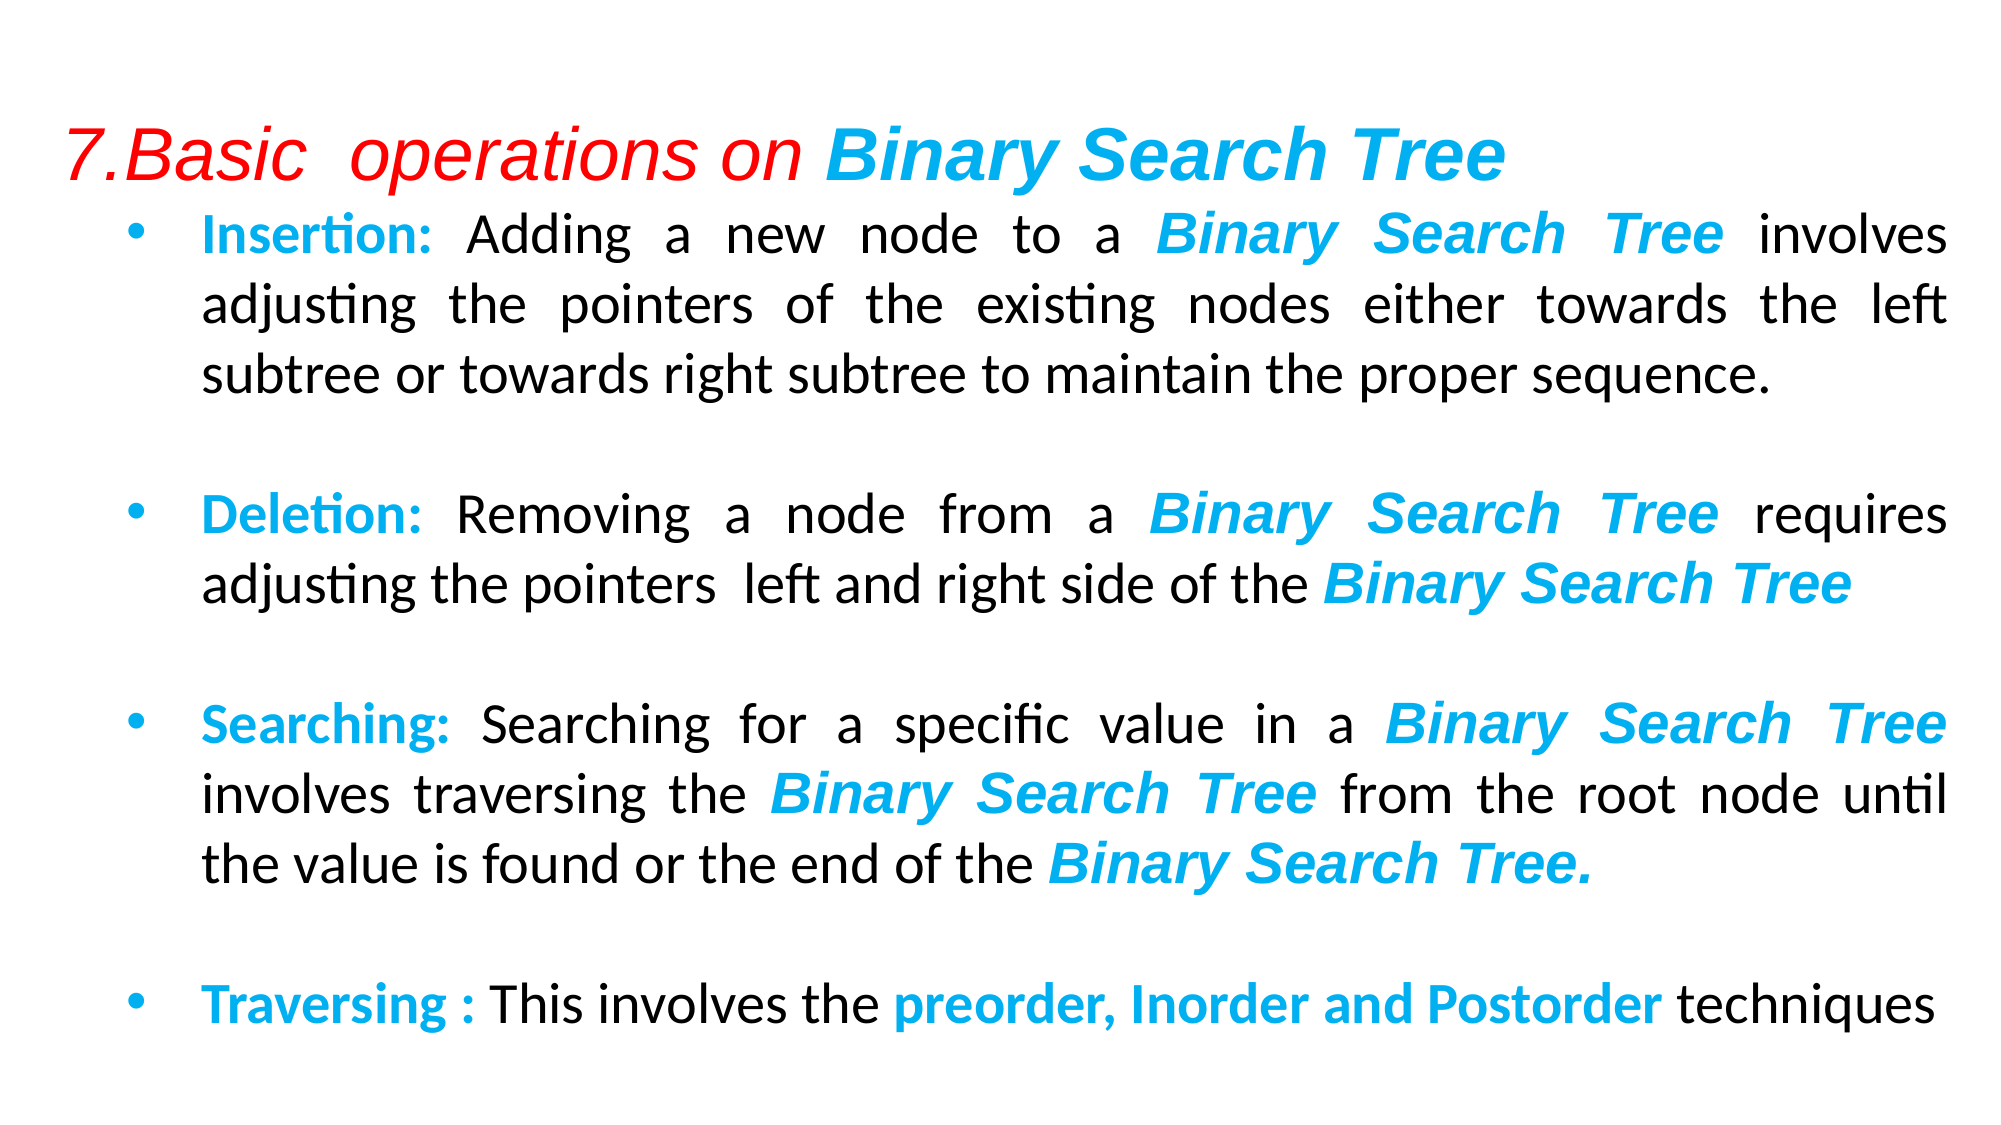

7.Basic  operations on Binary Search Tree
Insertion: Adding a new node to a Binary Search Tree involves adjusting the pointers of the existing nodes either towards the left subtree or towards right subtree to maintain the proper sequence.

Deletion: Removing a node from a Binary Search Tree requires adjusting the pointers  left and right side of the Binary Search Tree

Searching: Searching for a specific value in a Binary Search Tree involves traversing the Binary Search Tree from the root node until the value is found or the end of the Binary Search Tree.

Traversing : This involves the preorder, Inorder and Postorder techniques